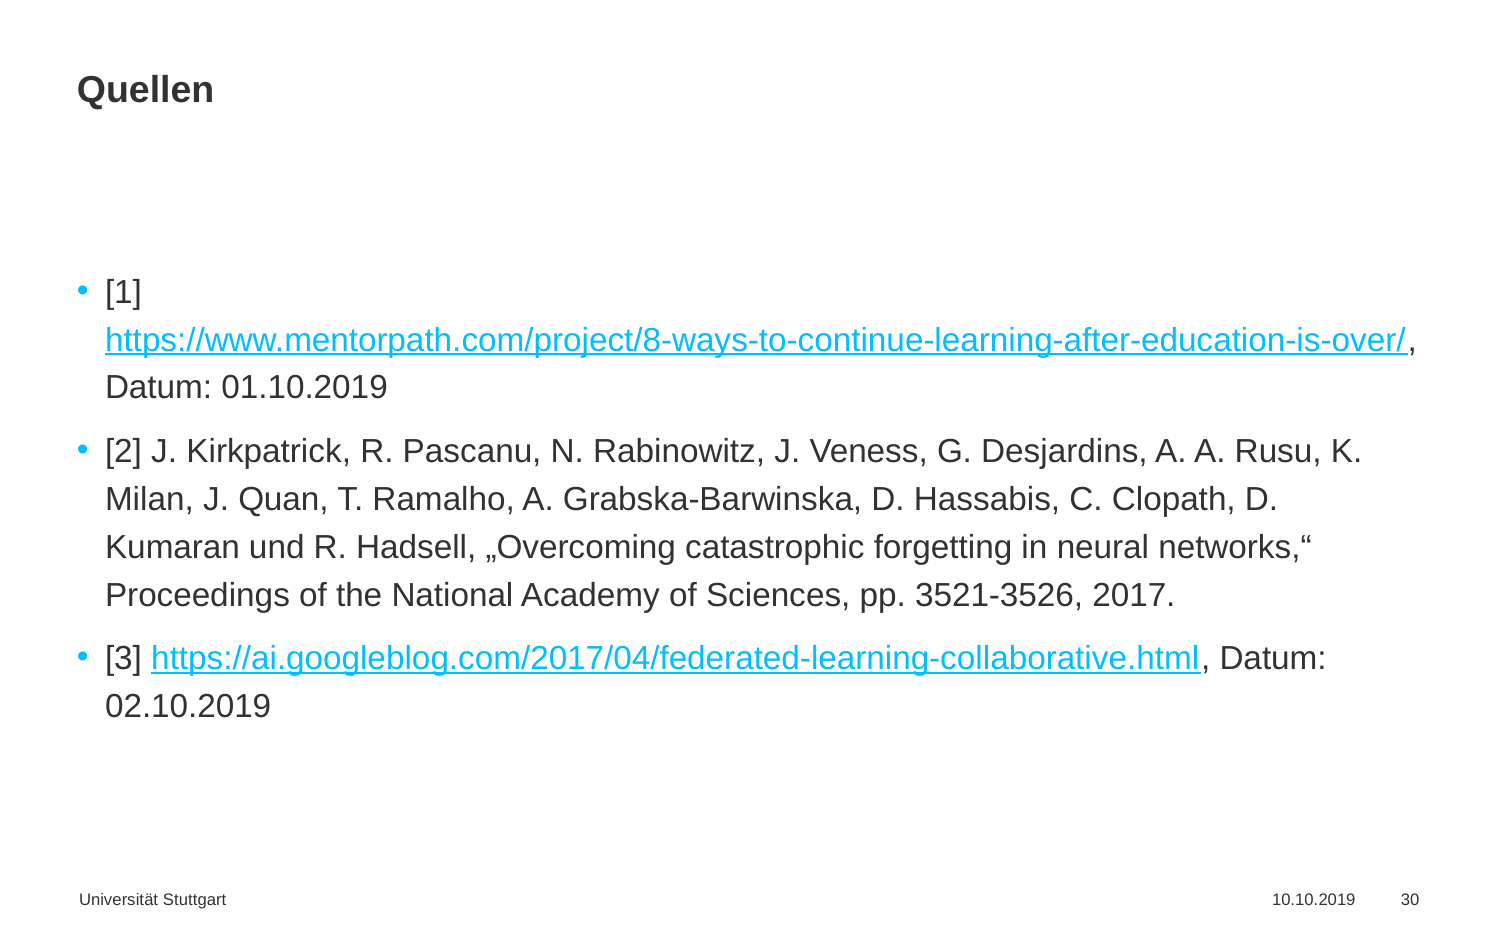

# Quellen

[1] https://www.mentorpath.com/project/8-ways-to-continue-learning-after-education-is-over/, Datum: 01.10.2019
[2] J. Kirkpatrick, R. Pascanu, N. Rabinowitz, J. Veness, G. Desjardins, A. A. Rusu, K. Milan, J. Quan, T. Ramalho, A. Grabska-Barwinska, D. Hassabis, C. Clopath, D. Kumaran und R. Hadsell, „Overcoming catastrophic forgetting in neural networks,“ Proceedings of the National Academy of Sciences, pp. 3521-3526, 2017.
[3] https://ai.googleblog.com/2017/04/federated-learning-collaborative.html, Datum: 02.10.2019
Universität Stuttgart
10.10.2019
30